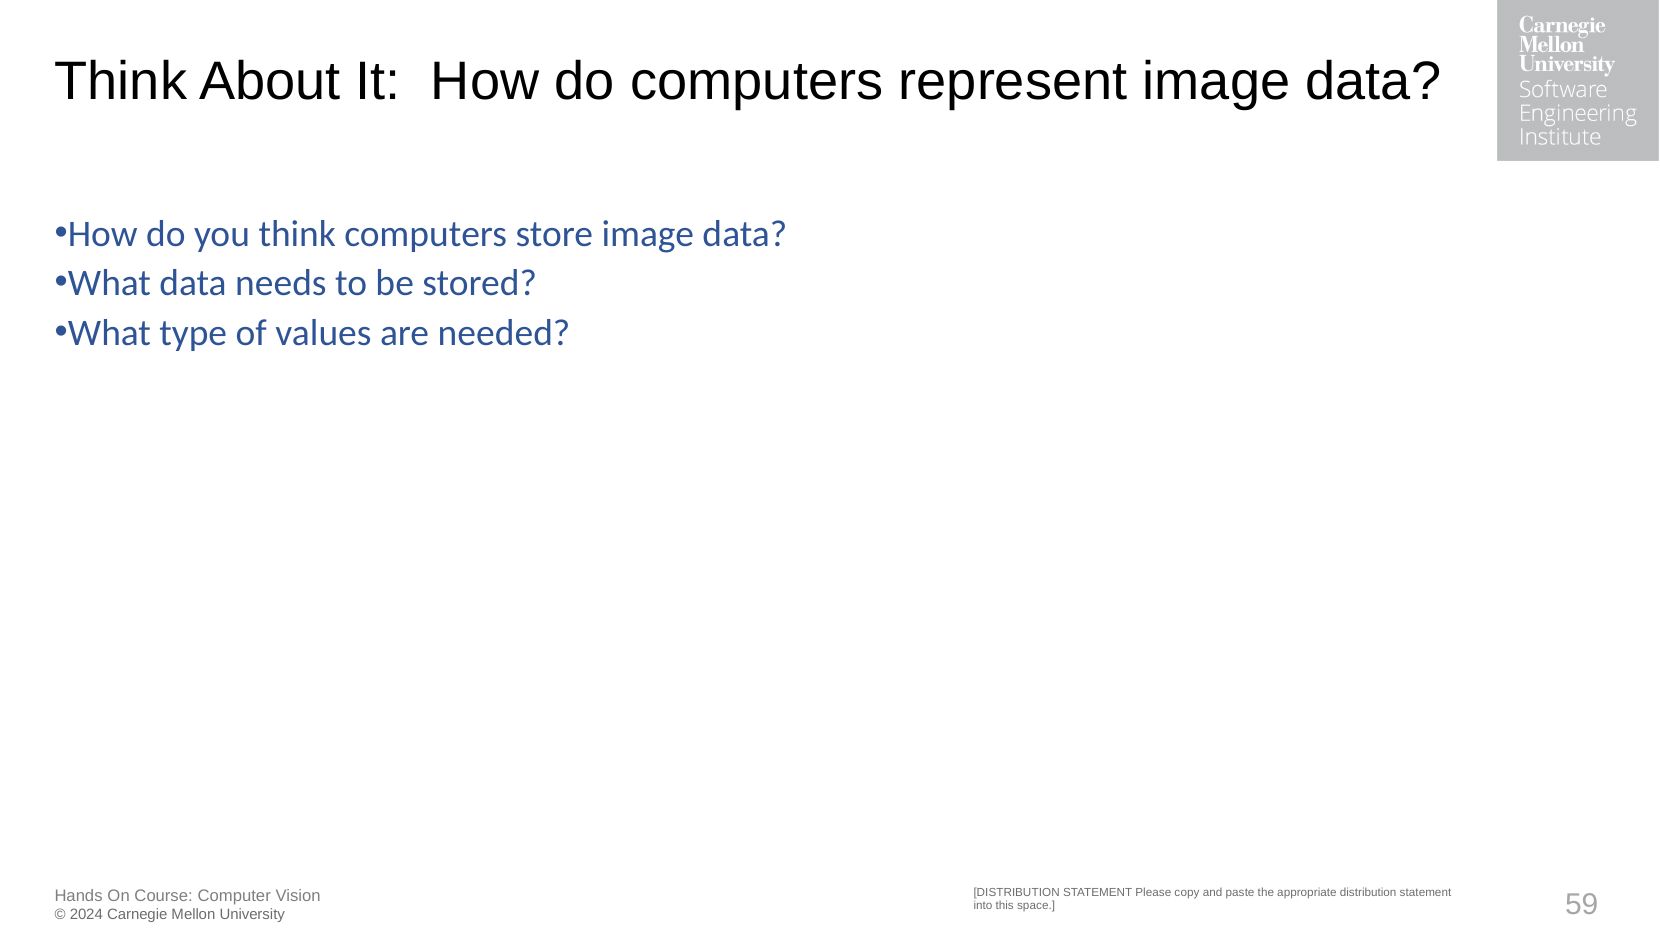

# Think About It:  How do computers represent image data?
How do you think computers store image data?
What data needs to be stored?
What type of values are needed?